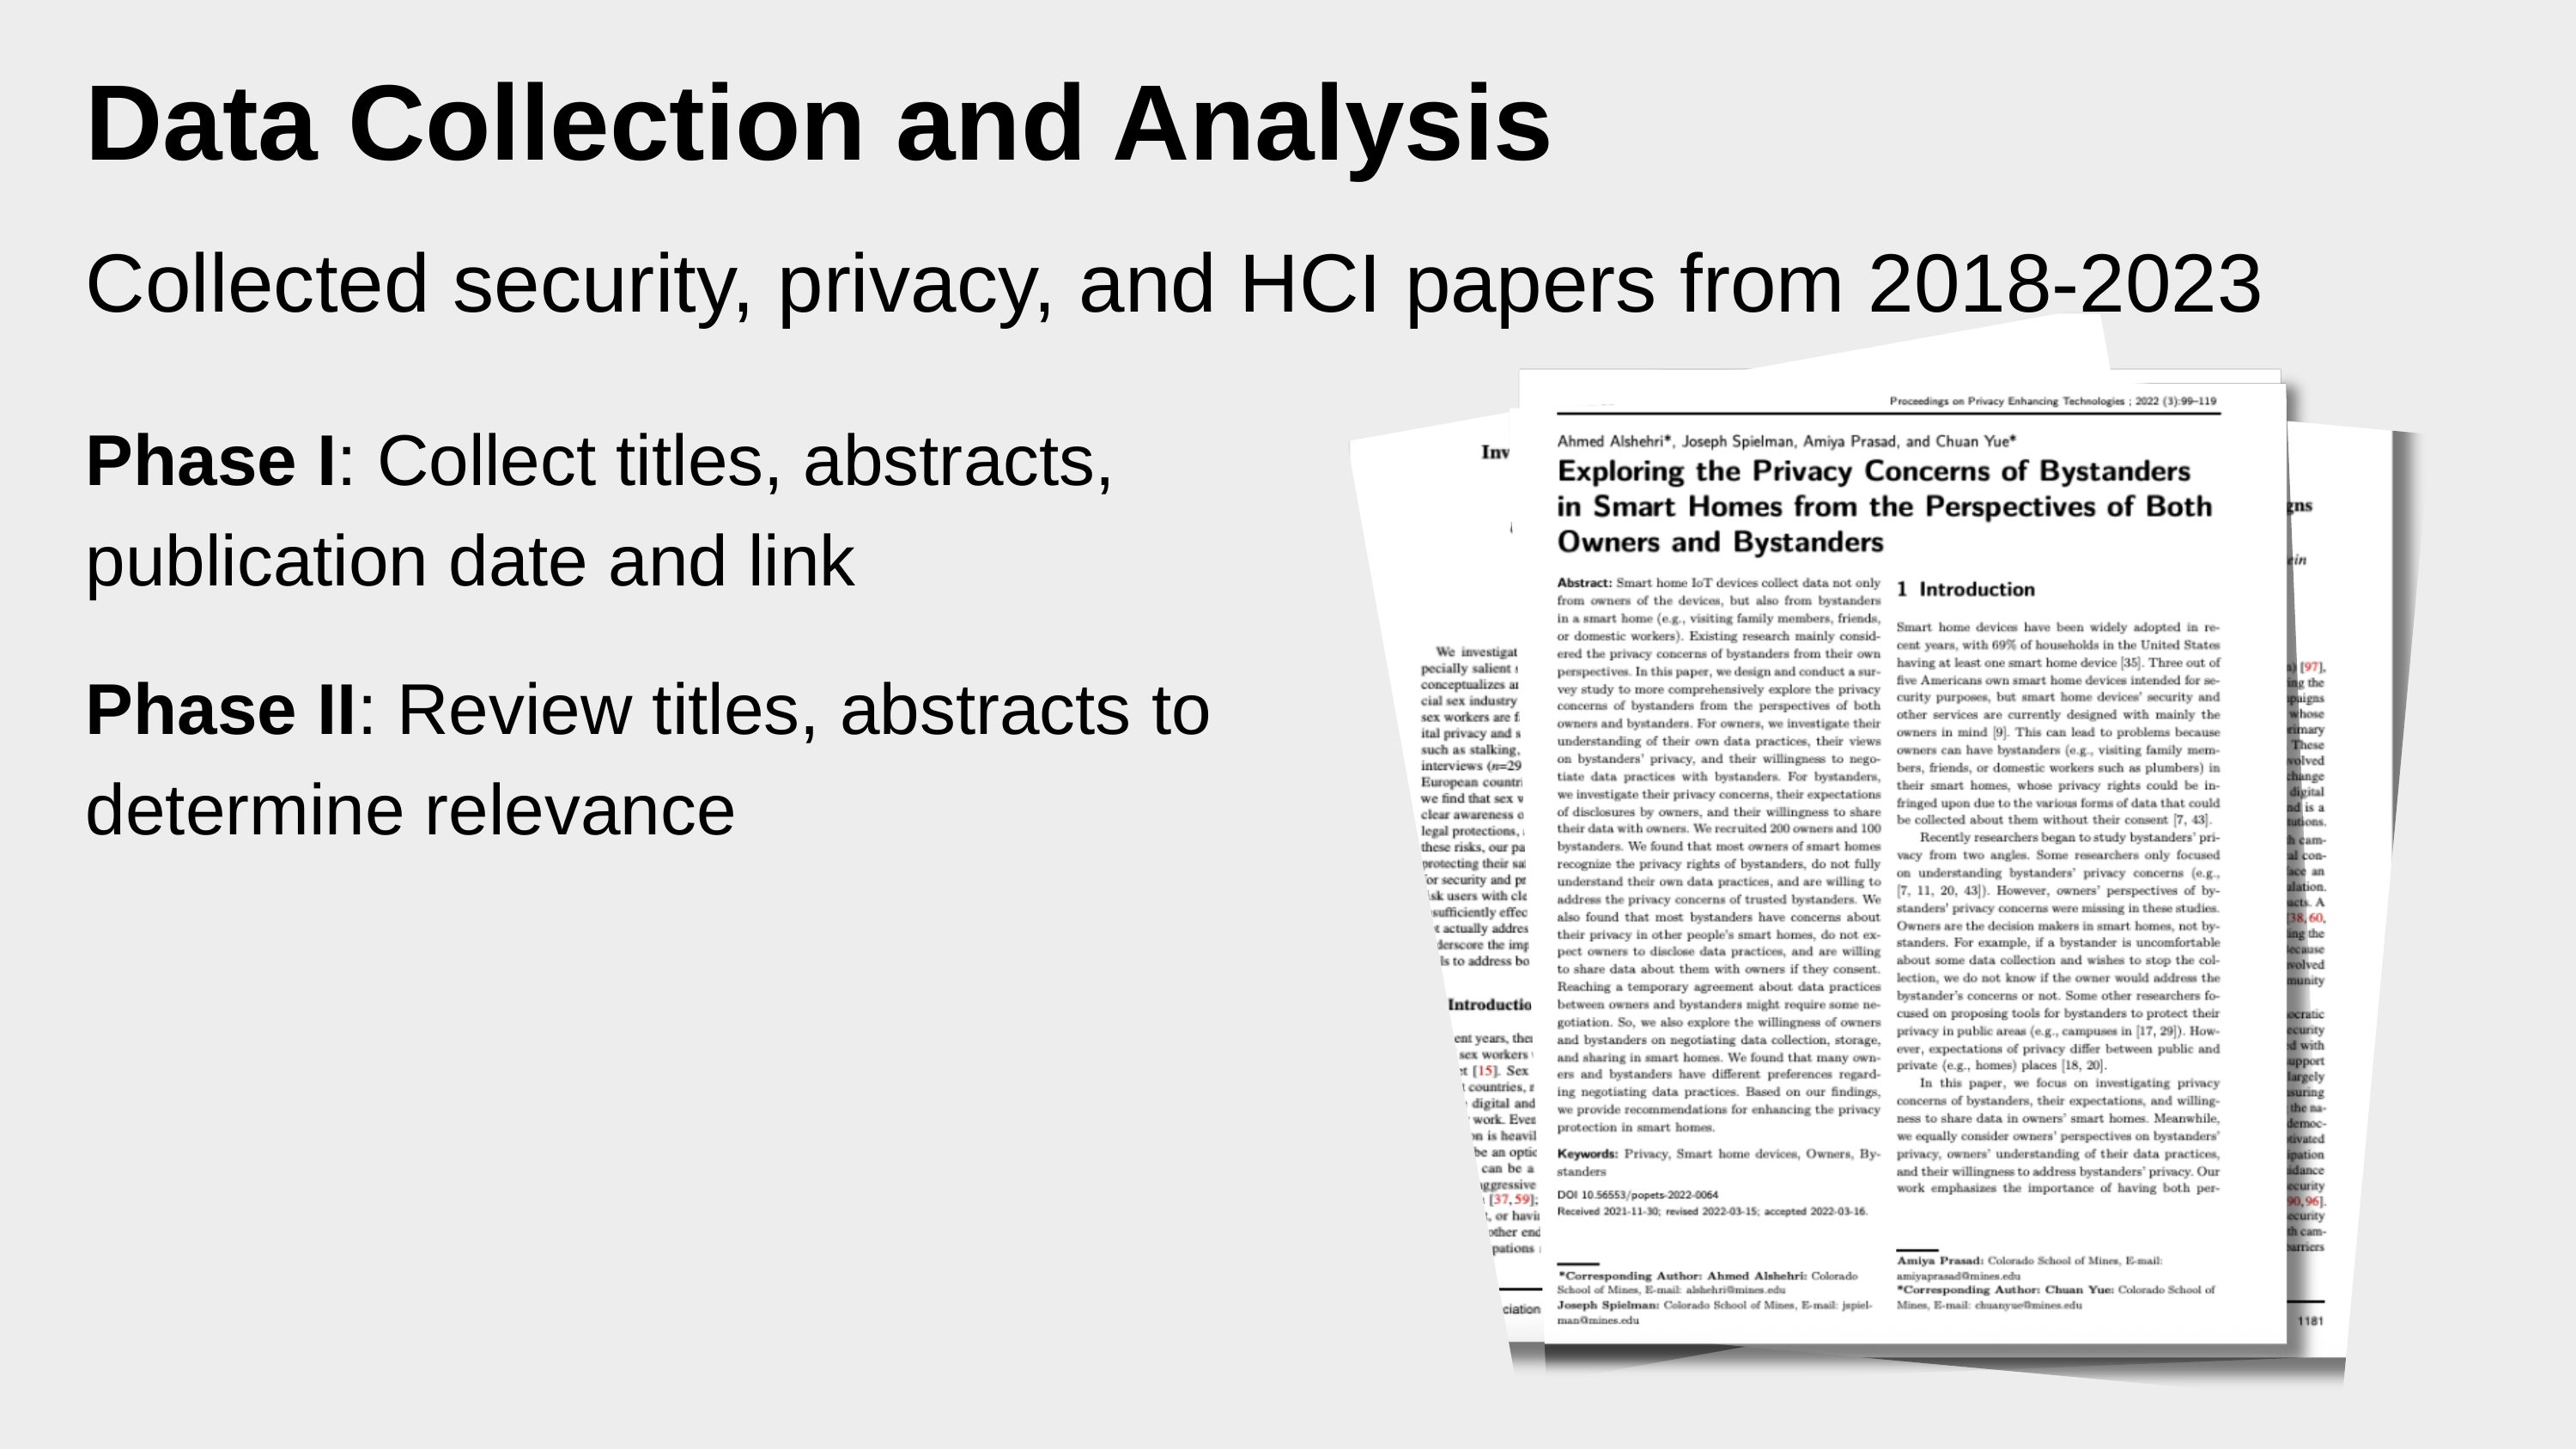

Data Collection and Analysis
Collected security, privacy, and HCI papers from 2018-2023

Phase I: Collect titles, abstracts, publication date and link
Phase II: Review titles, abstracts to determine relevance